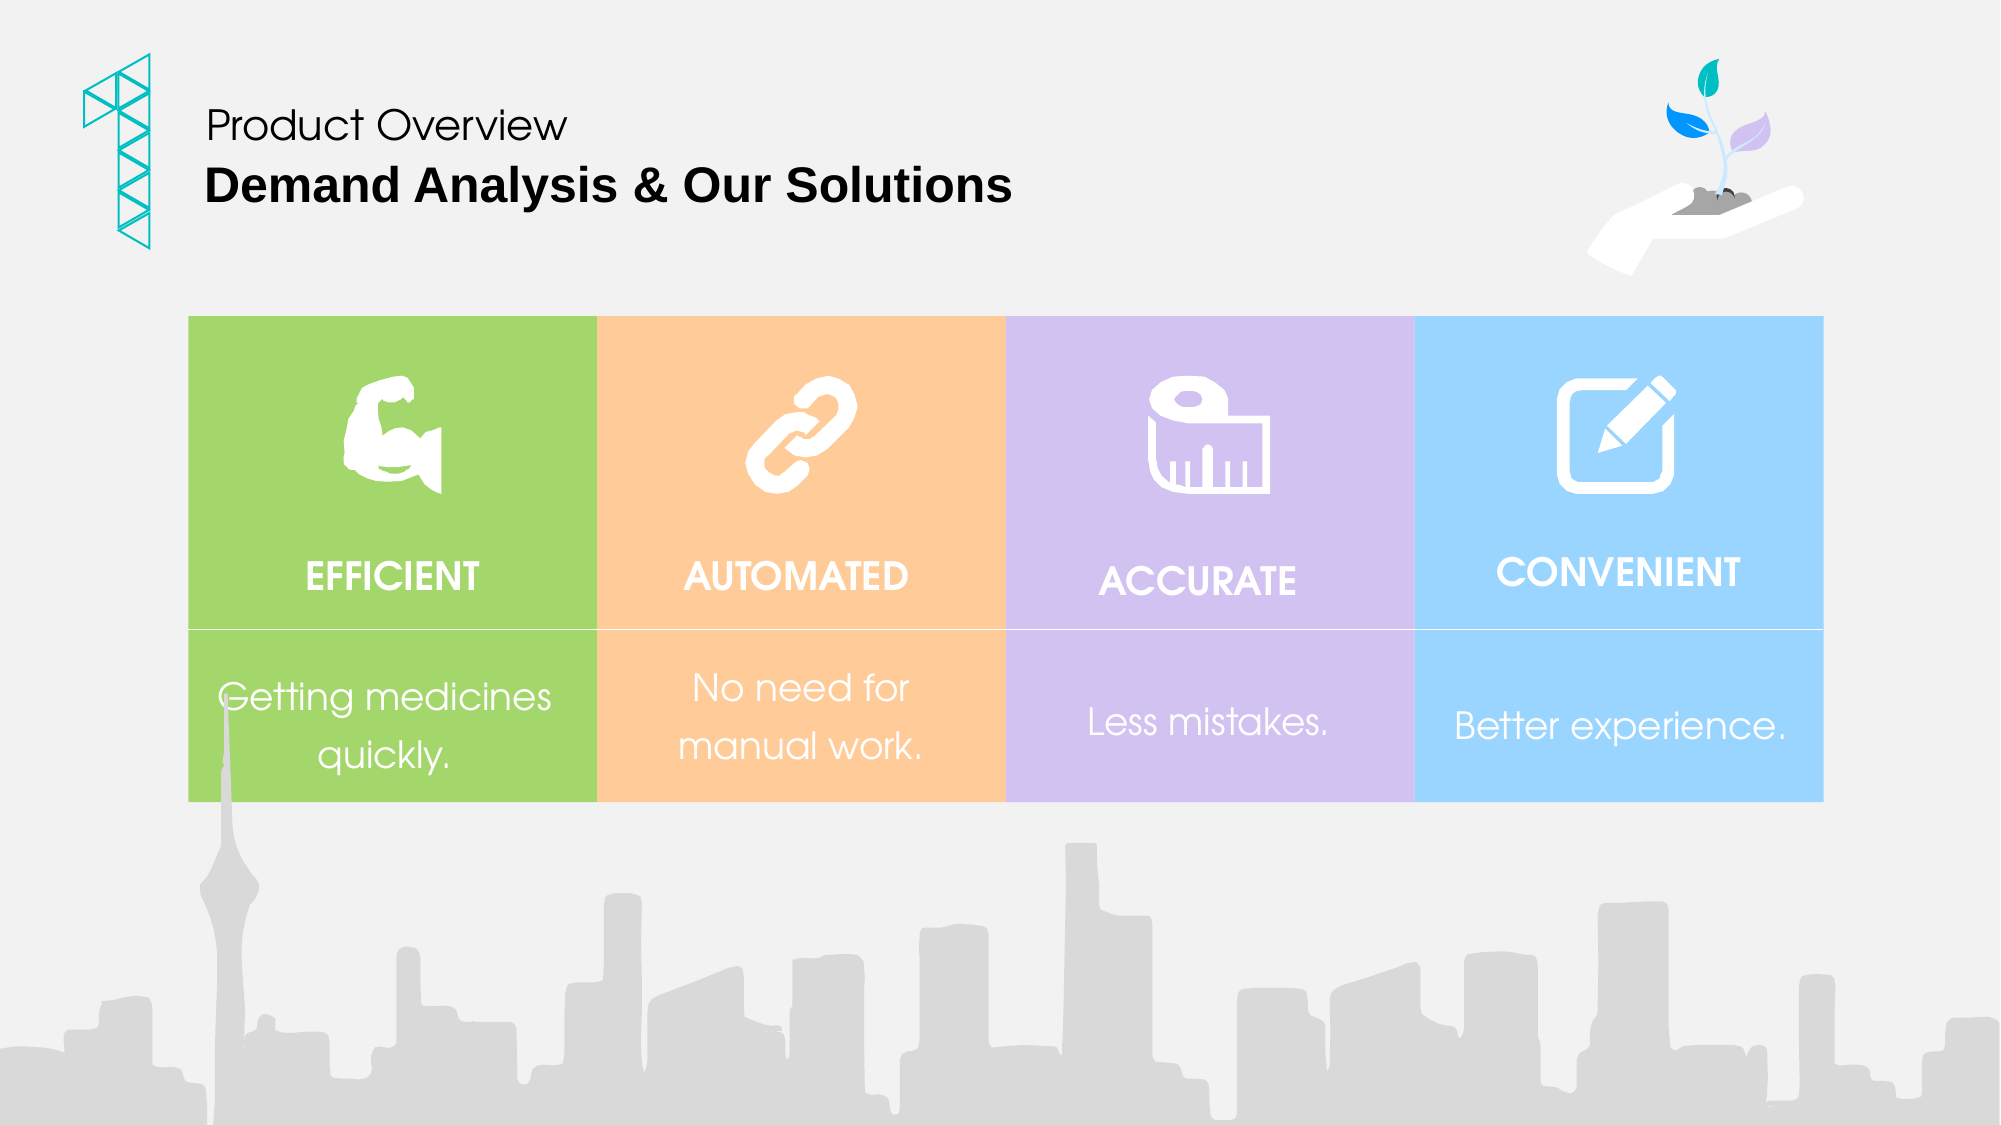

Product Overview
Demand Analysis & Our Solutions

CONVENIENT
EFFICIENT
AUTOMATED
ACCURATE
No need for manual work.
Getting medicines quickly.
Less mistakes.
Better experience.